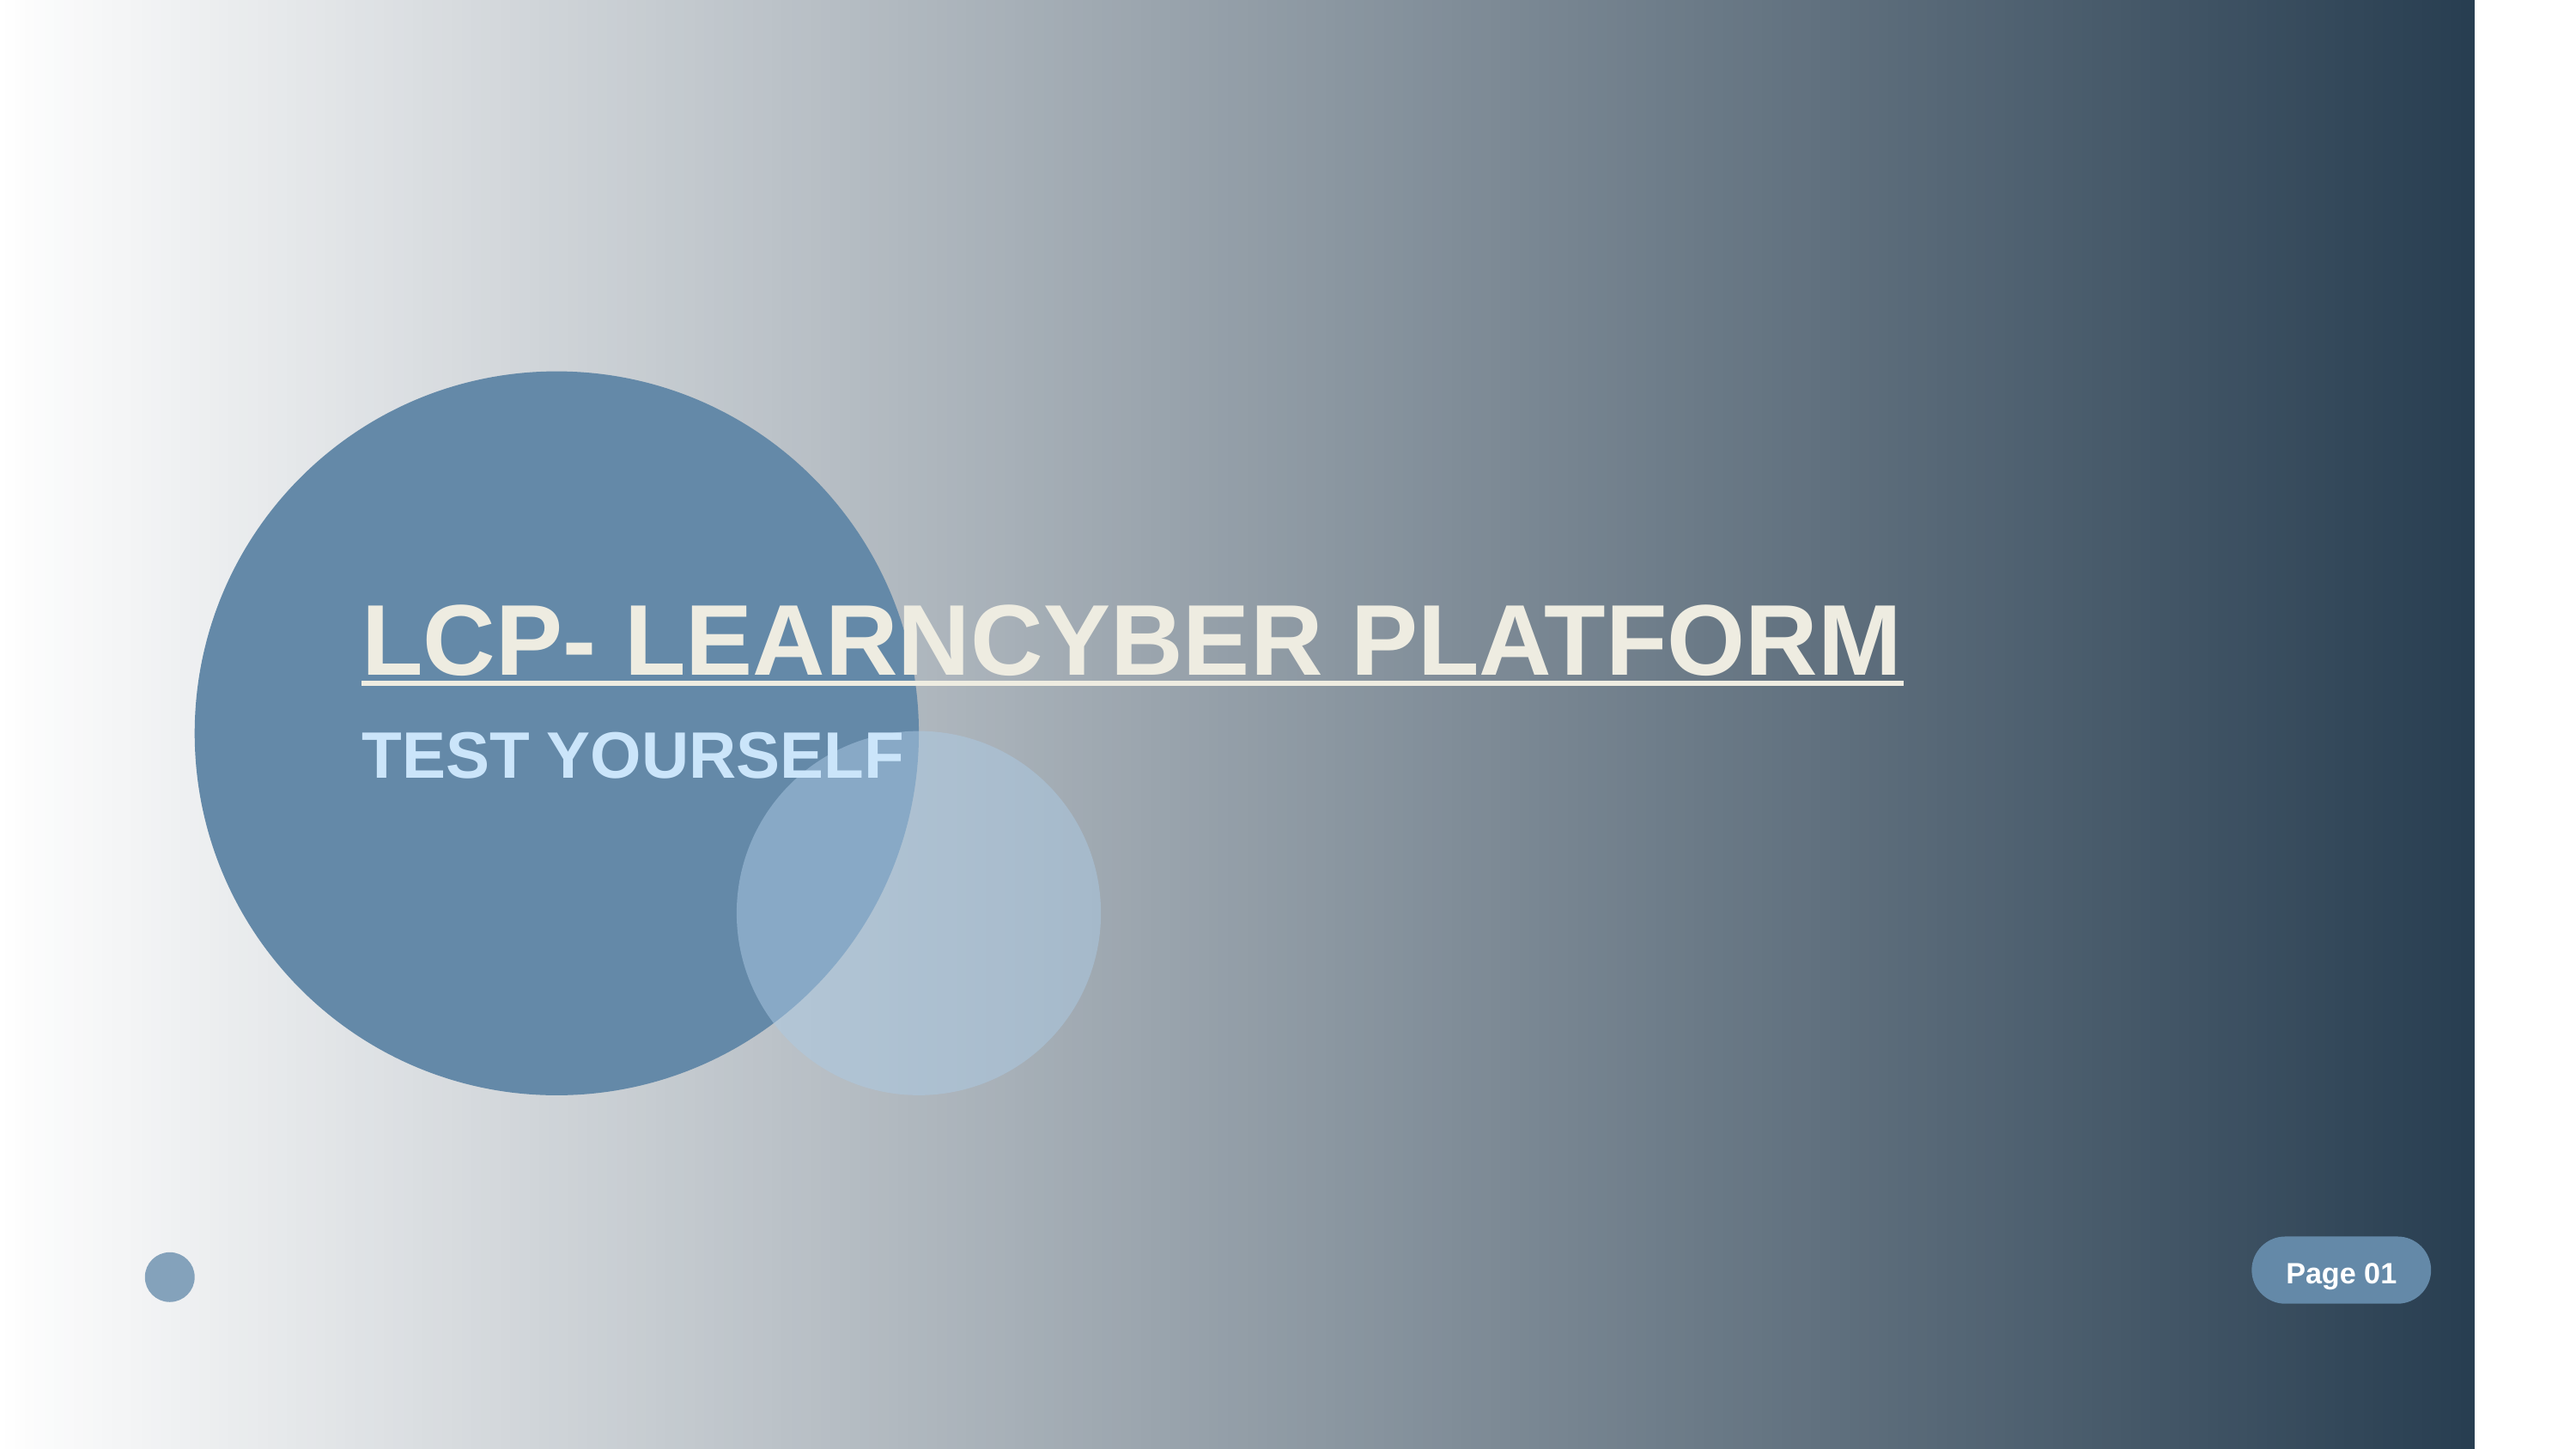

LCP- LEARNCYBER PLATFORM
TEST YOURSELF

Page 01